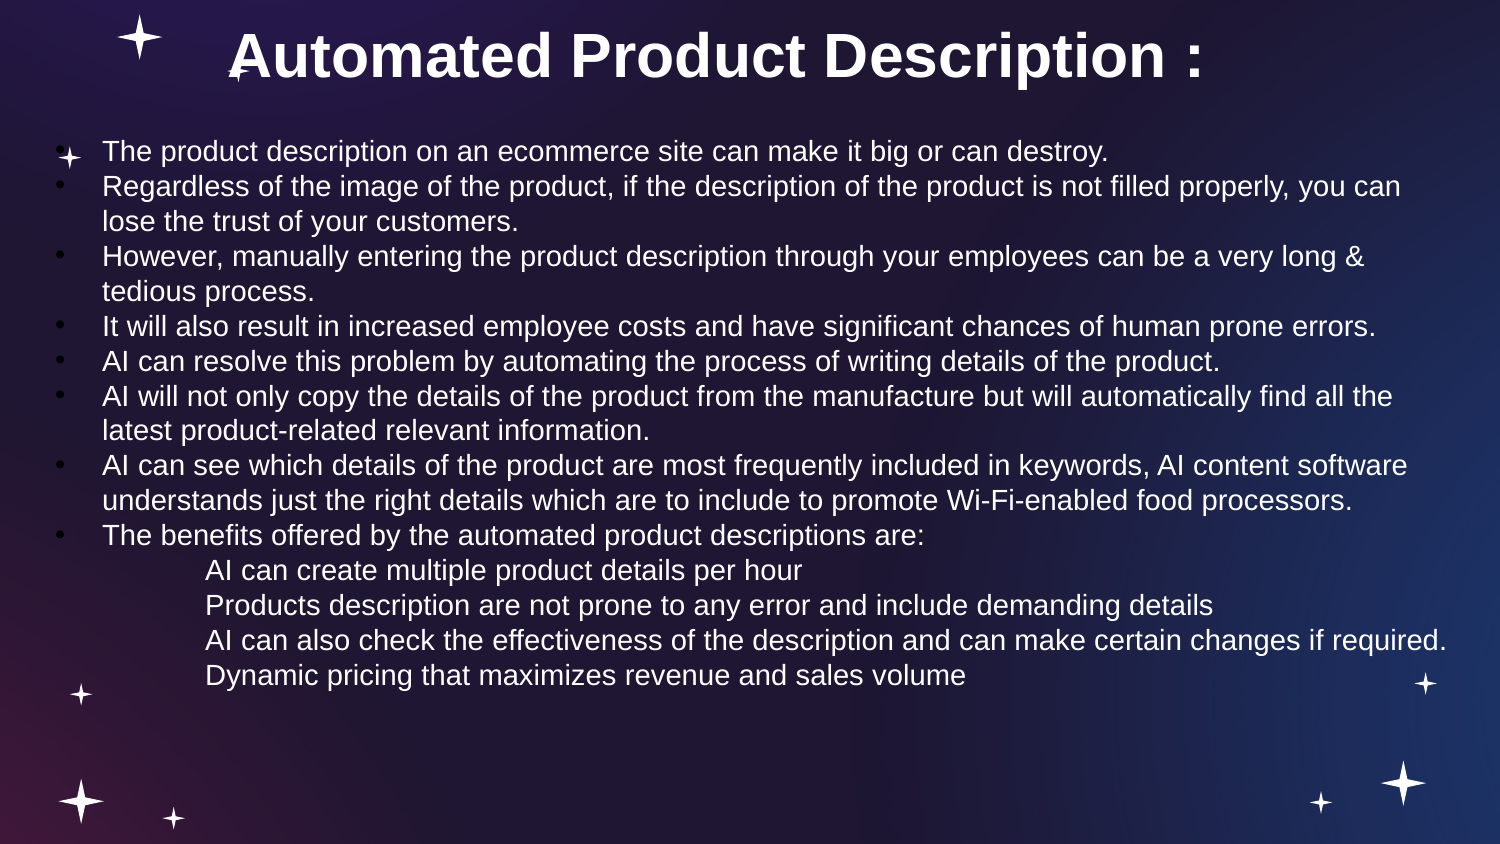

# Automated Product Description :
The product description on an ecommerce site can make it big or can destroy.
Regardless of the image of the product, if the description of the product is not filled properly, you can lose the trust of your customers.
However, manually entering the product description through your employees can be a very long & tedious process.
It will also result in increased employee costs and have significant chances of human prone errors.
AI can resolve this problem by automating the process of writing details of the product.
AI will not only copy the details of the product from the manufacture but will automatically find all the latest product-related relevant information.
AI can see which details of the product are most frequently included in keywords, AI content software understands just the right details which are to include to promote Wi-Fi-enabled food processors.
The benefits offered by the automated product descriptions are:
	AI can create multiple product details per hour
	Products description are not prone to any error and include demanding details
	AI can also check the effectiveness of the description and can make certain changes if required.
	Dynamic pricing that maximizes revenue and sales volume